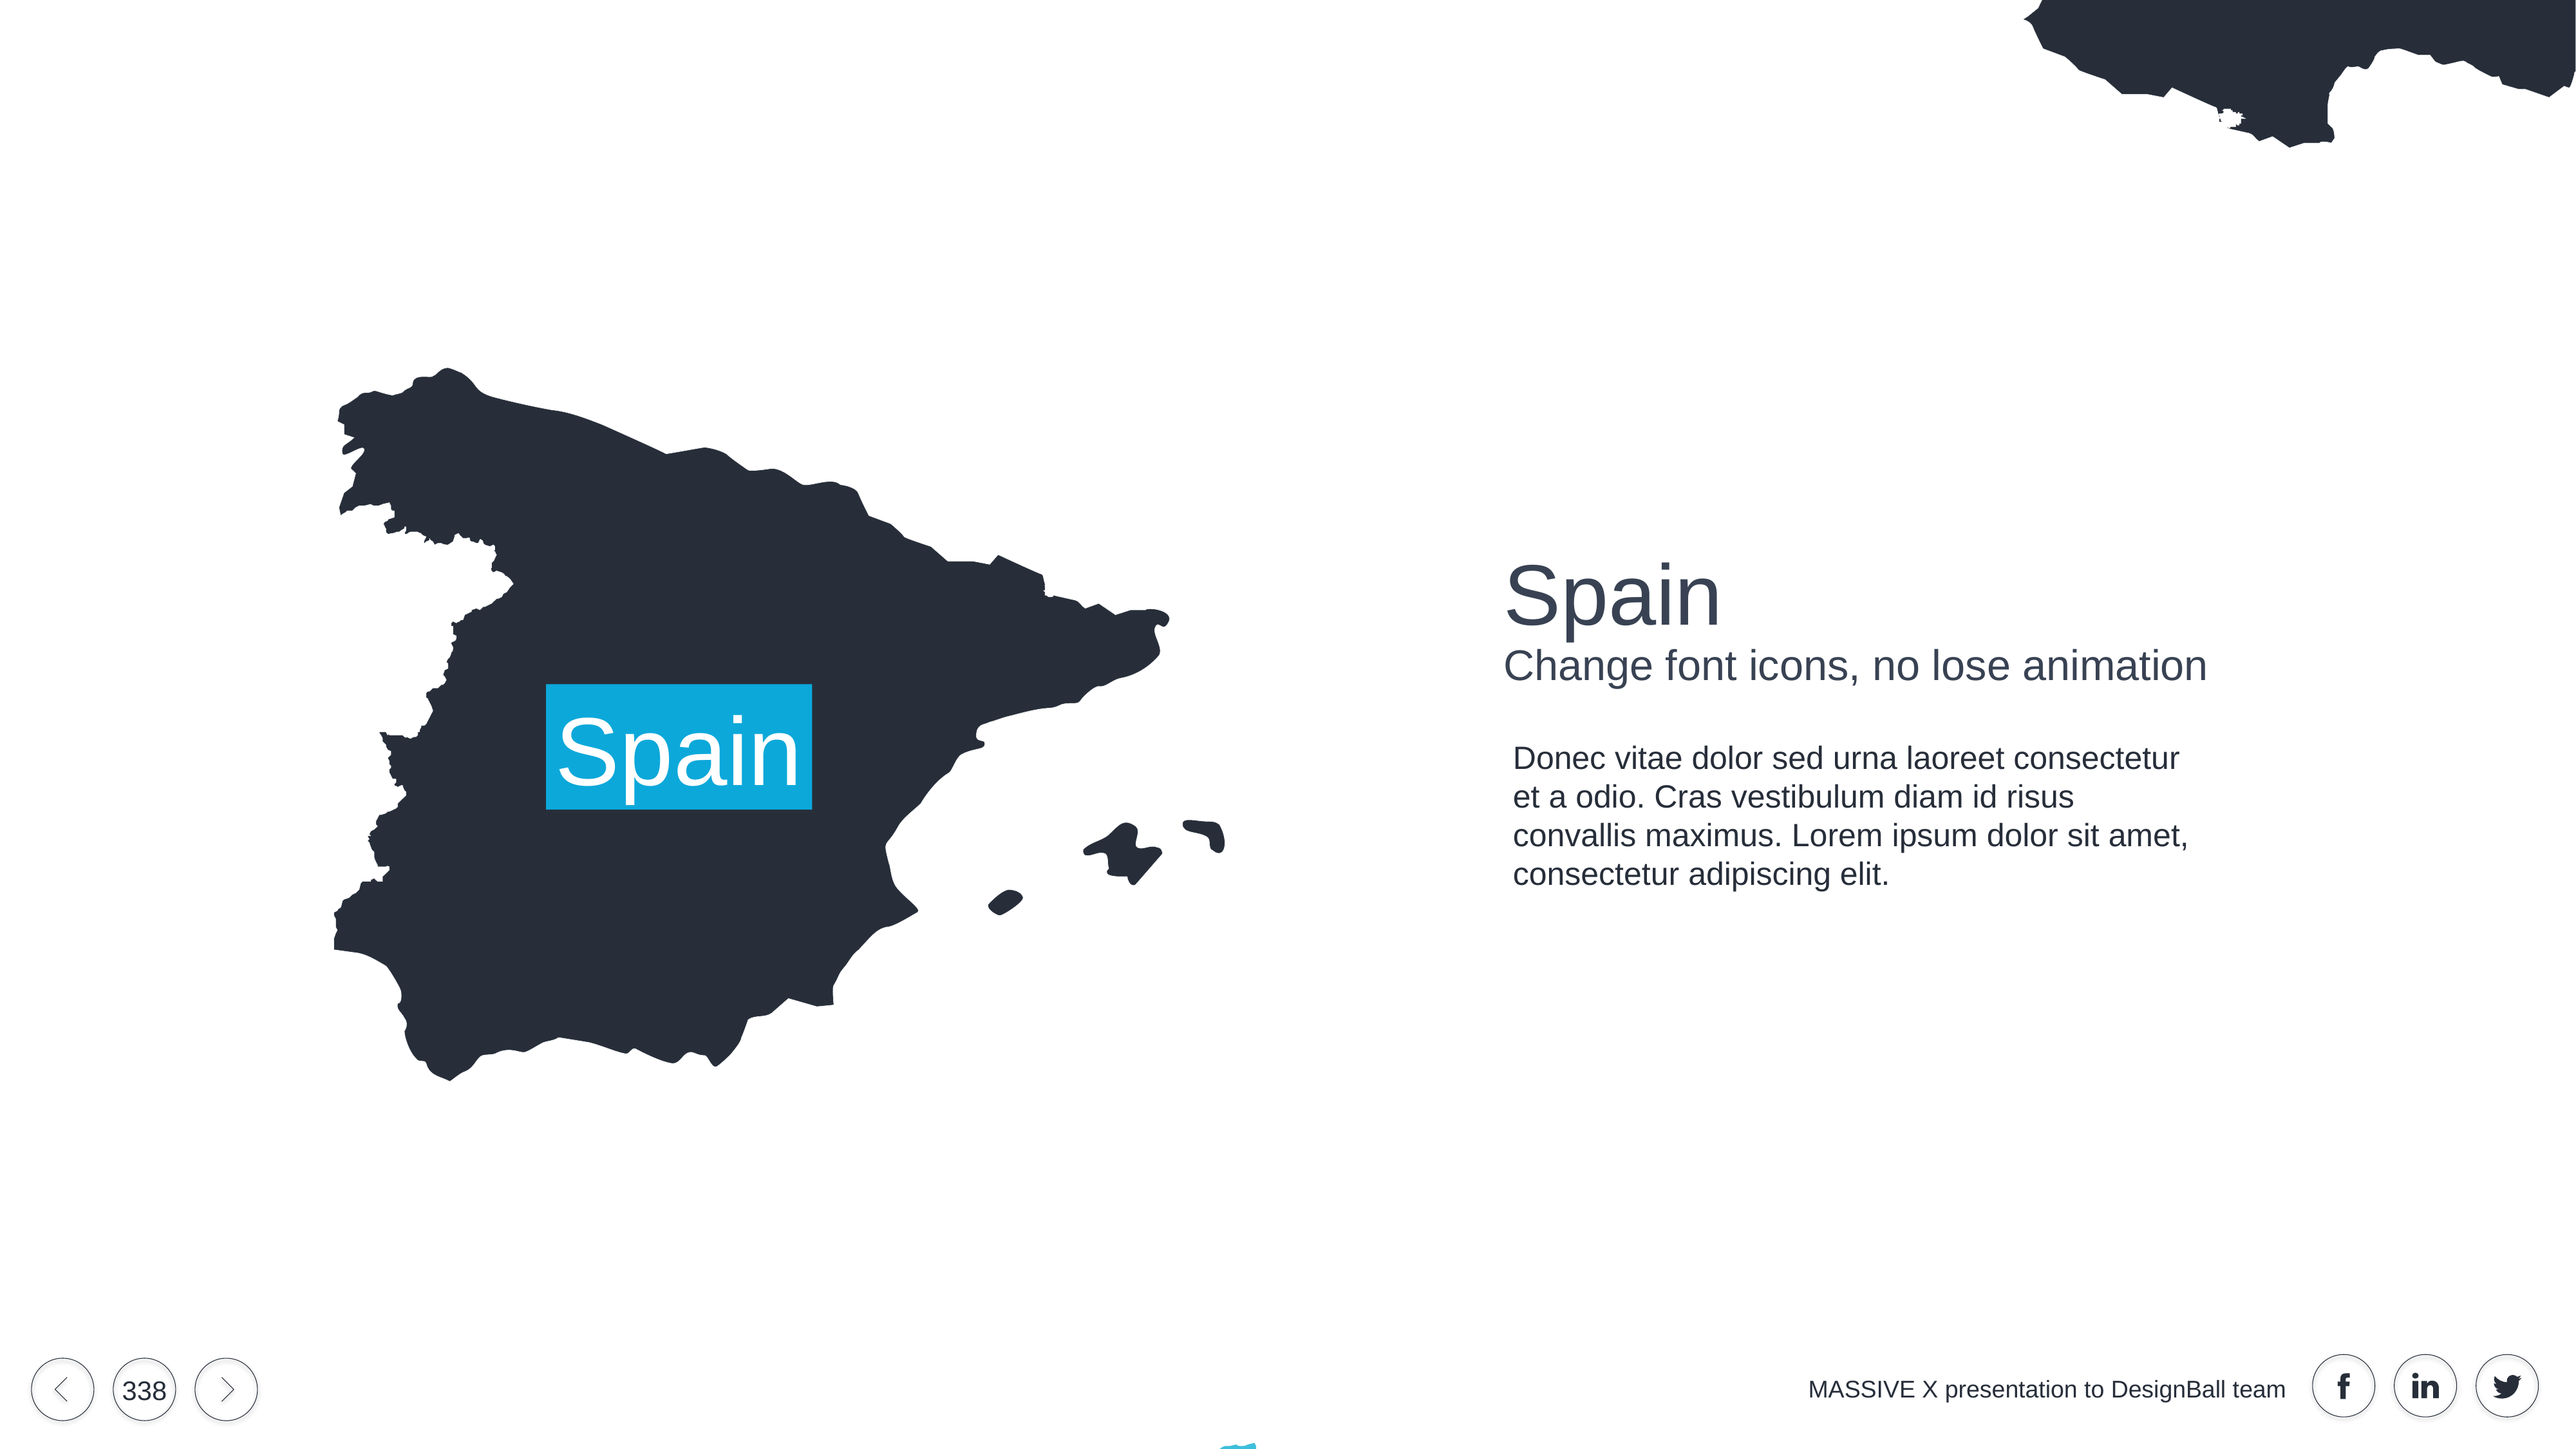

Sweden

Russia
Finland
Iceland
Europe
Change font icons, no lose animation

Norway

Estonia

Latvia

Lithuania

Aliquam et ante nunc fusce tincidunt eget ligula vitae hendrerit. Phasellus id ligula ut enim elementum bibendum eget eget magna. Fusce in magna diam. Cras dictum suscipit mauris, convallis vehicula ex dapibus id. Aliquam neque mauris, faucibus eget vulputate a, viverra et diam.
Kazakhstan

Ireland

Belarus
United Kingdom

Poland
Netherlands
Ukraine

Belgium
Germany

Czechia

Slovakia
Moldova

Austria

Hungary

France
Romania
Georgia

Switzerland

Slovenia
Azerbaijan

Armenia

Croatia
Serbia
Bosnia
Bulgaria

Kosova
Montenegro

Turkey
Macedonia
Italy
Albania
Greece

Spain
Change font icons, no lose animation

Spain
Donec vitae dolor sed urna laoreet consectetur et a odio. Cras vestibulum diam id risus convallis maximus. Lorem ipsum dolor sit amet, consectetur adipiscing elit.

Portugal